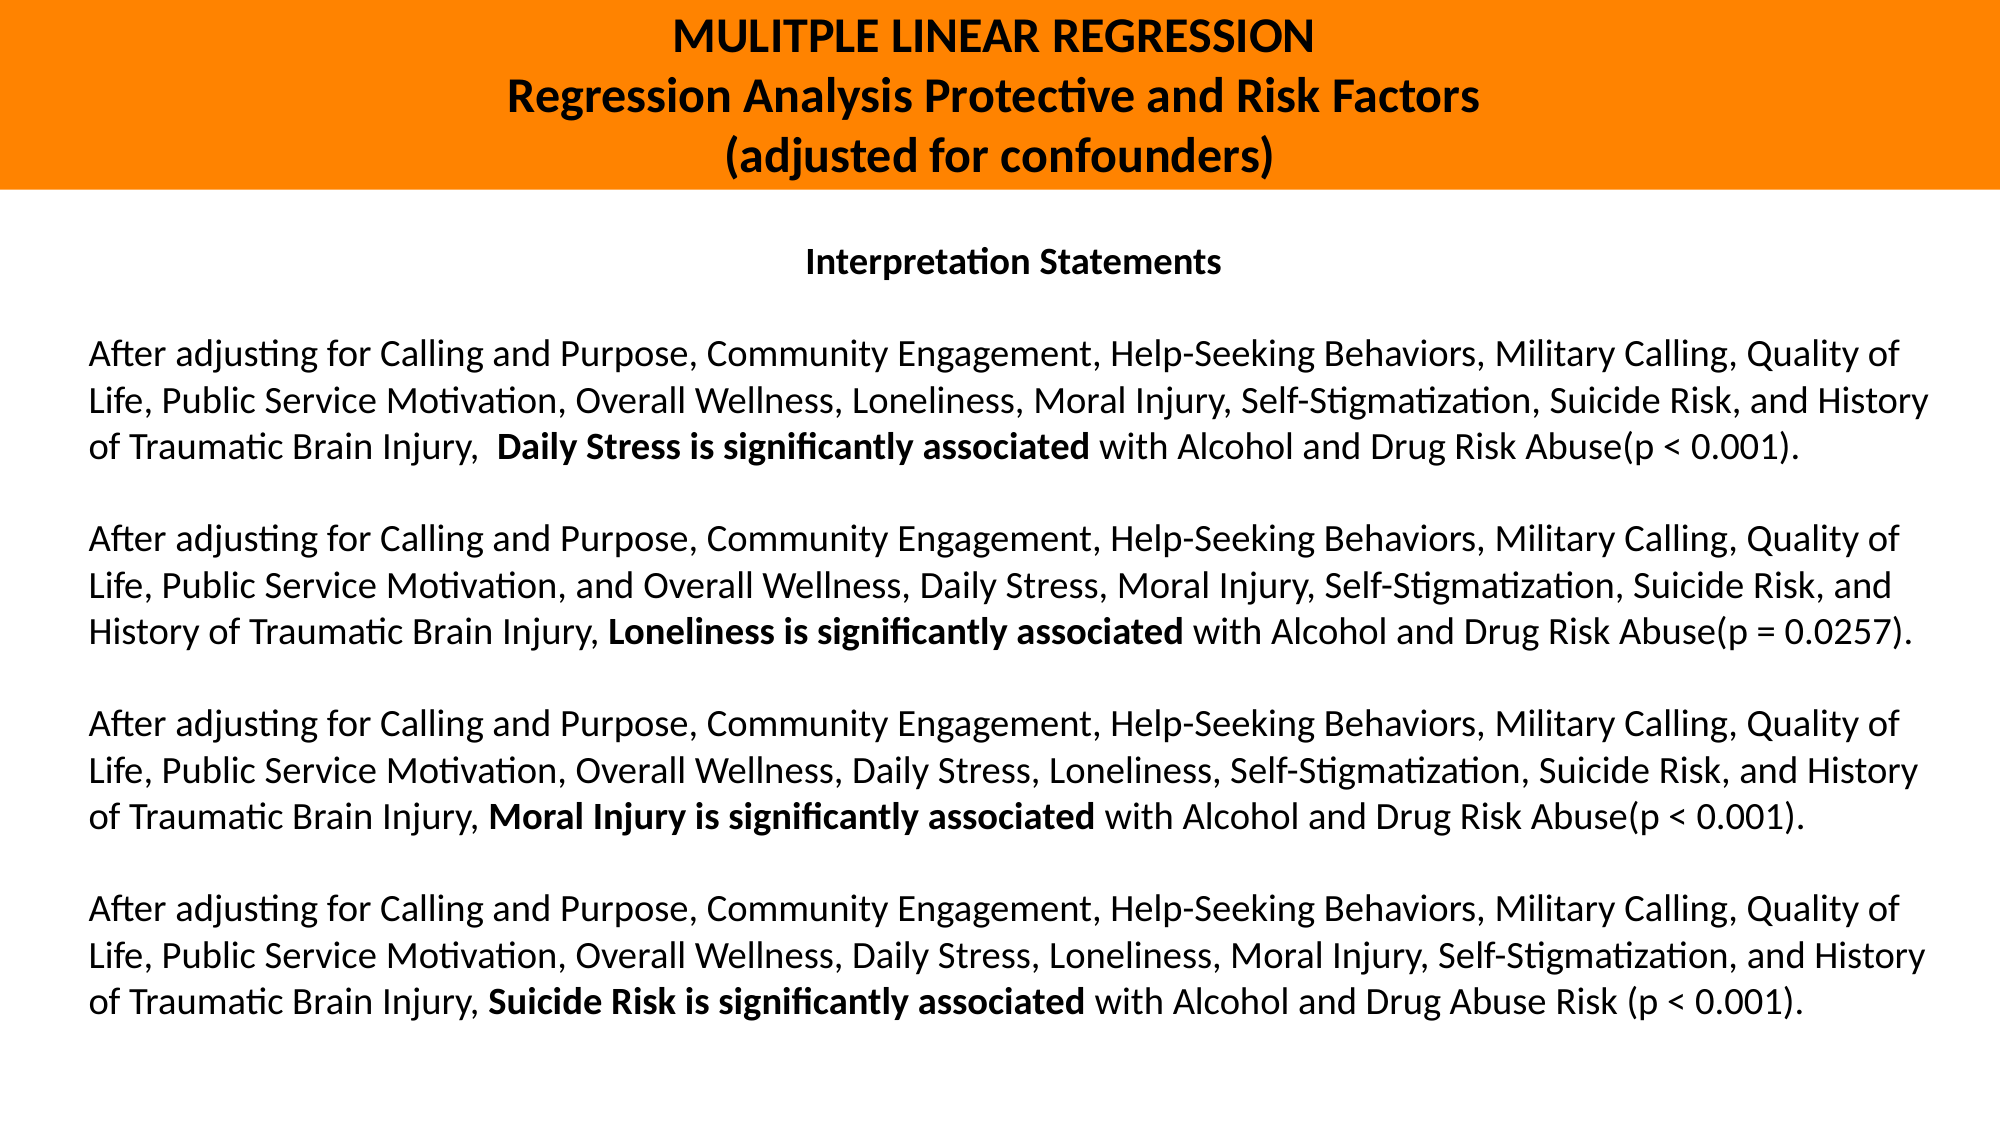

MULITPLE LINEAR REGRESSION
Regression Analysis Protective and Risk Factors
(adjusted for confounders)
Interpretation Statements

After adjusting for Calling and Purpose, Community Engagement, Help-Seeking Behaviors, Military Calling, Quality of Life, Public Service Motivation, Overall Wellness, Loneliness, Moral Injury, Self-Stigmatization, Suicide Risk, and History of Traumatic Brain Injury,  Daily Stress is significantly associated with Alcohol and Drug Risk Abuse(p < 0.001).

After adjusting for Calling and Purpose, Community Engagement, Help-Seeking Behaviors, Military Calling, Quality of Life, Public Service Motivation, and Overall Wellness, Daily Stress, Moral Injury, Self-Stigmatization, Suicide Risk, and History of Traumatic Brain Injury, Loneliness is significantly associated with Alcohol and Drug Risk Abuse(p = 0.0257).

After adjusting for Calling and Purpose, Community Engagement, Help-Seeking Behaviors, Military Calling, Quality of Life, Public Service Motivation, Overall Wellness, Daily Stress, Loneliness, Self-Stigmatization, Suicide Risk, and History of Traumatic Brain Injury, Moral Injury is significantly associated with Alcohol and Drug Risk Abuse(p < 0.001).

After adjusting for Calling and Purpose, Community Engagement, Help-Seeking Behaviors, Military Calling, Quality of Life, Public Service Motivation, Overall Wellness, Daily Stress, Loneliness, Moral Injury, Self-Stigmatization, and History of Traumatic Brain Injury, Suicide Risk is significantly associated with Alcohol and Drug Abuse Risk (p < 0.001).